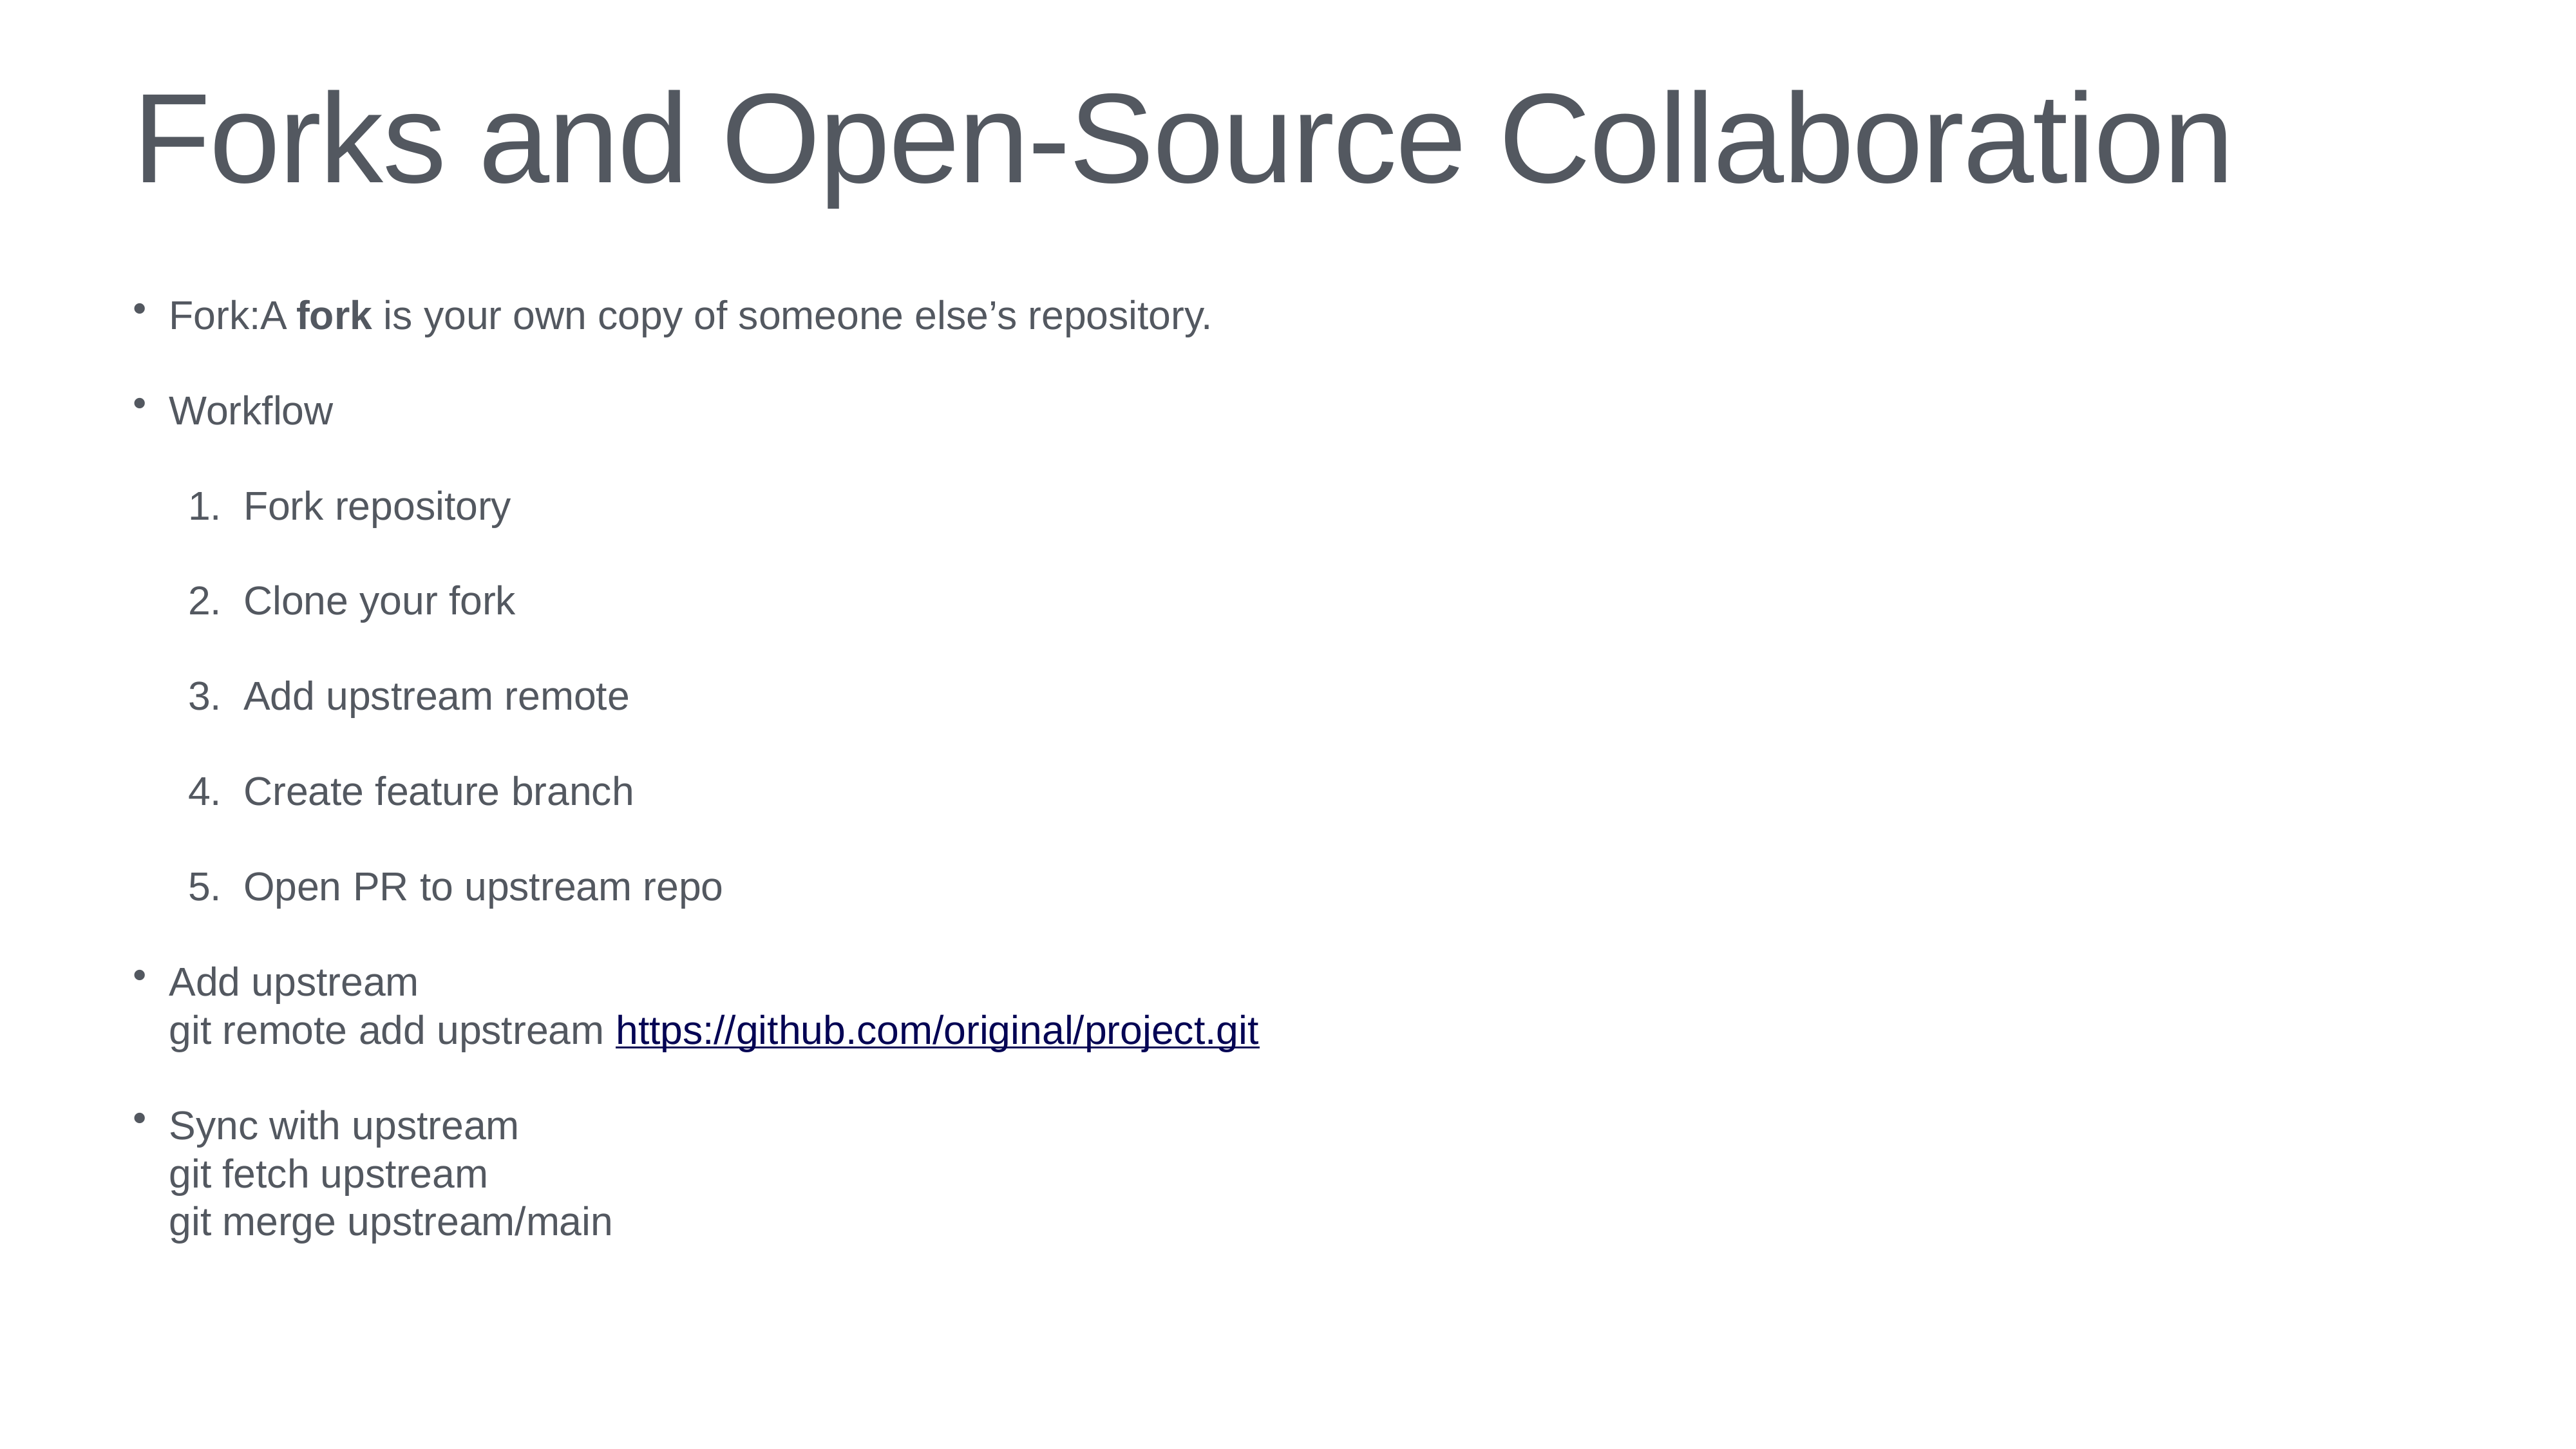

# Forks and Open-Source Collaboration
Fork:A fork is your own copy of someone else’s repository.
Workflow
Fork repository
Clone your fork
Add upstream remote
Create feature branch
Open PR to upstream repo
Add upstream
git remote add upstream https://github.com/original/project.git
Sync with upstream
git fetch upstream
git merge upstream/main